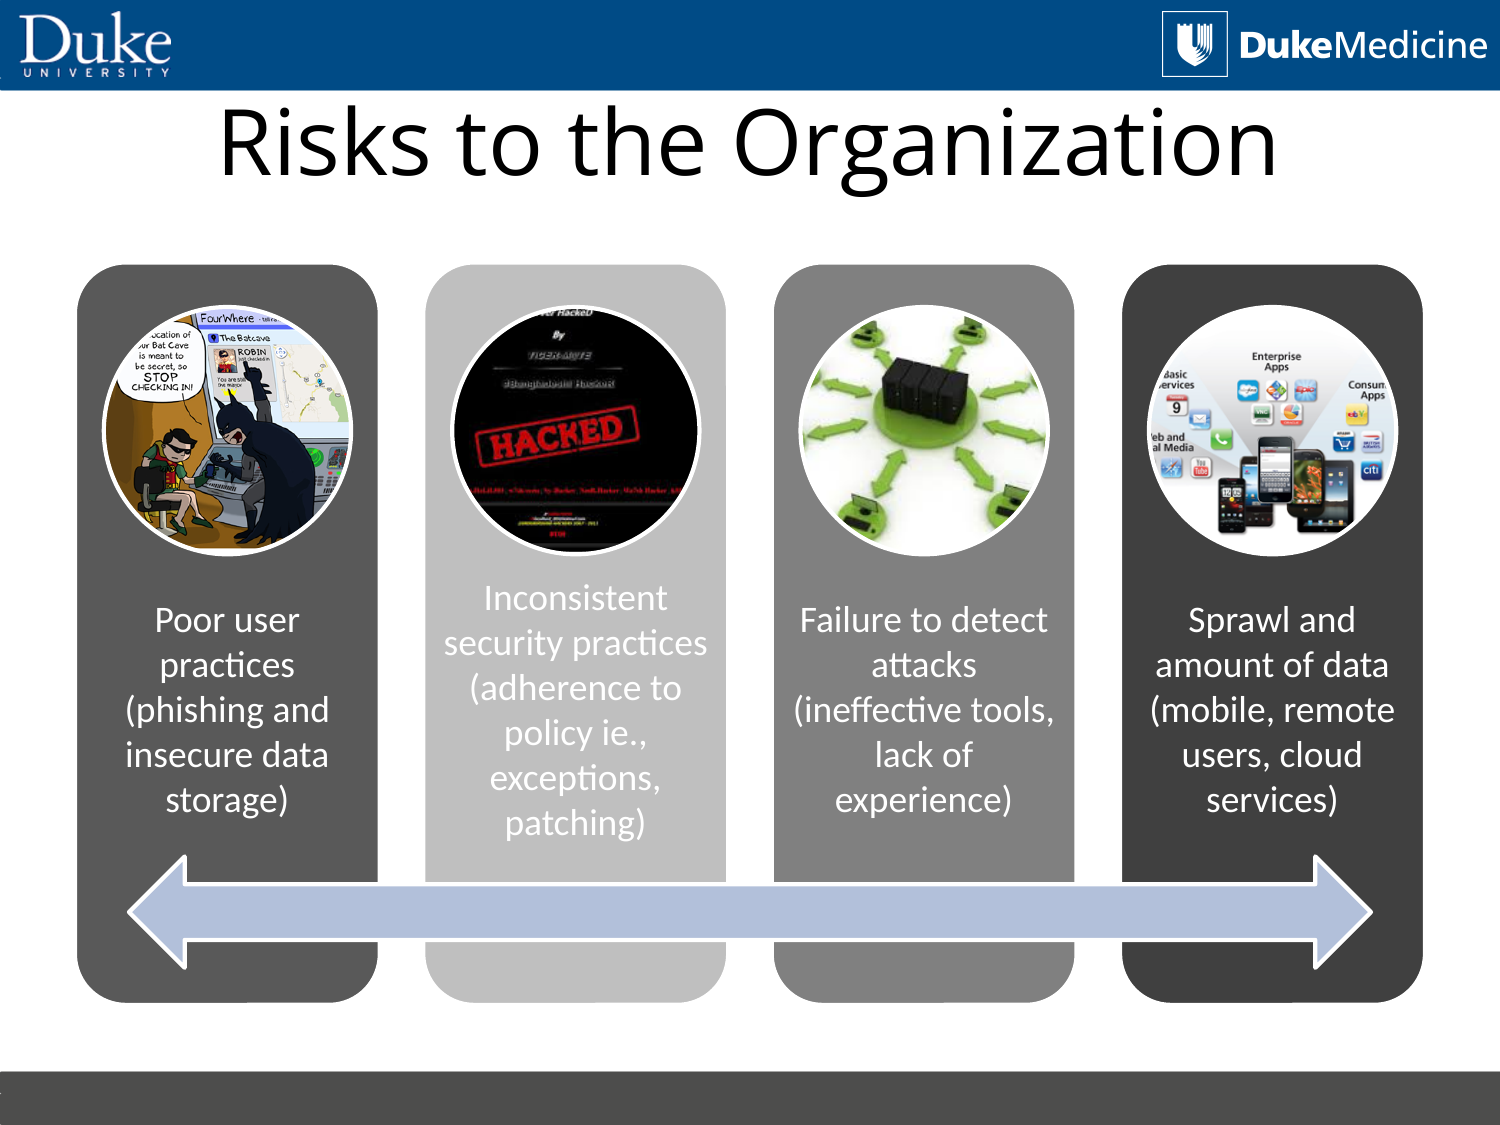

# Risks to the Organization
Poor user practices (phishing and insecure data storage)
Inconsistent security practices (adherence to policy ie., exceptions, patching)
Failure to detect attacks (ineffective tools, lack of experience)
Sprawl and amount of data (mobile, remote users, cloud services)